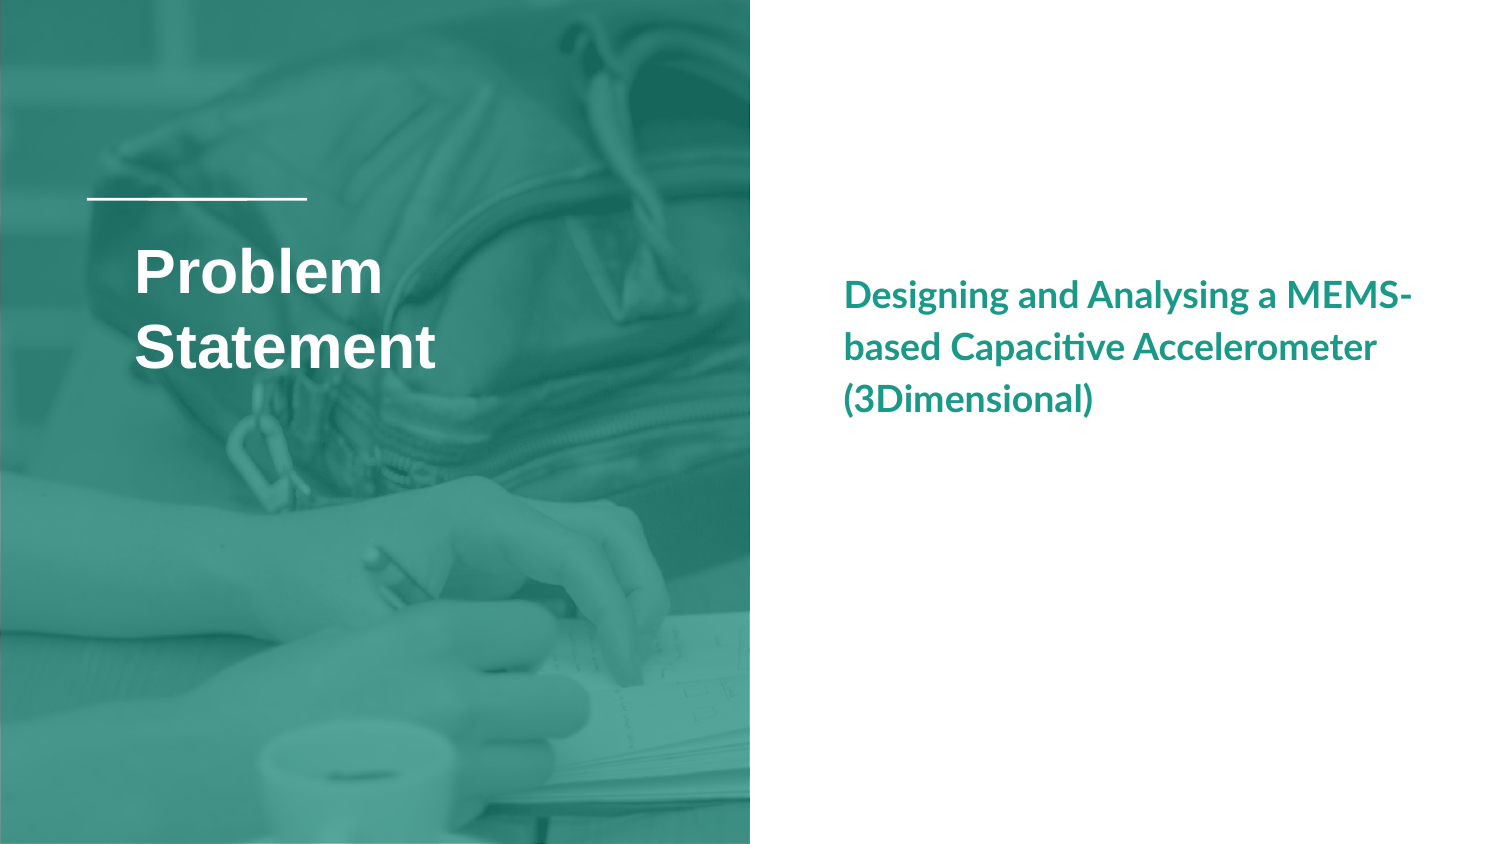

# Problem Statement
Designing and Analysing a MEMS-based Capacitive Accelerometer  (3Dimensional)